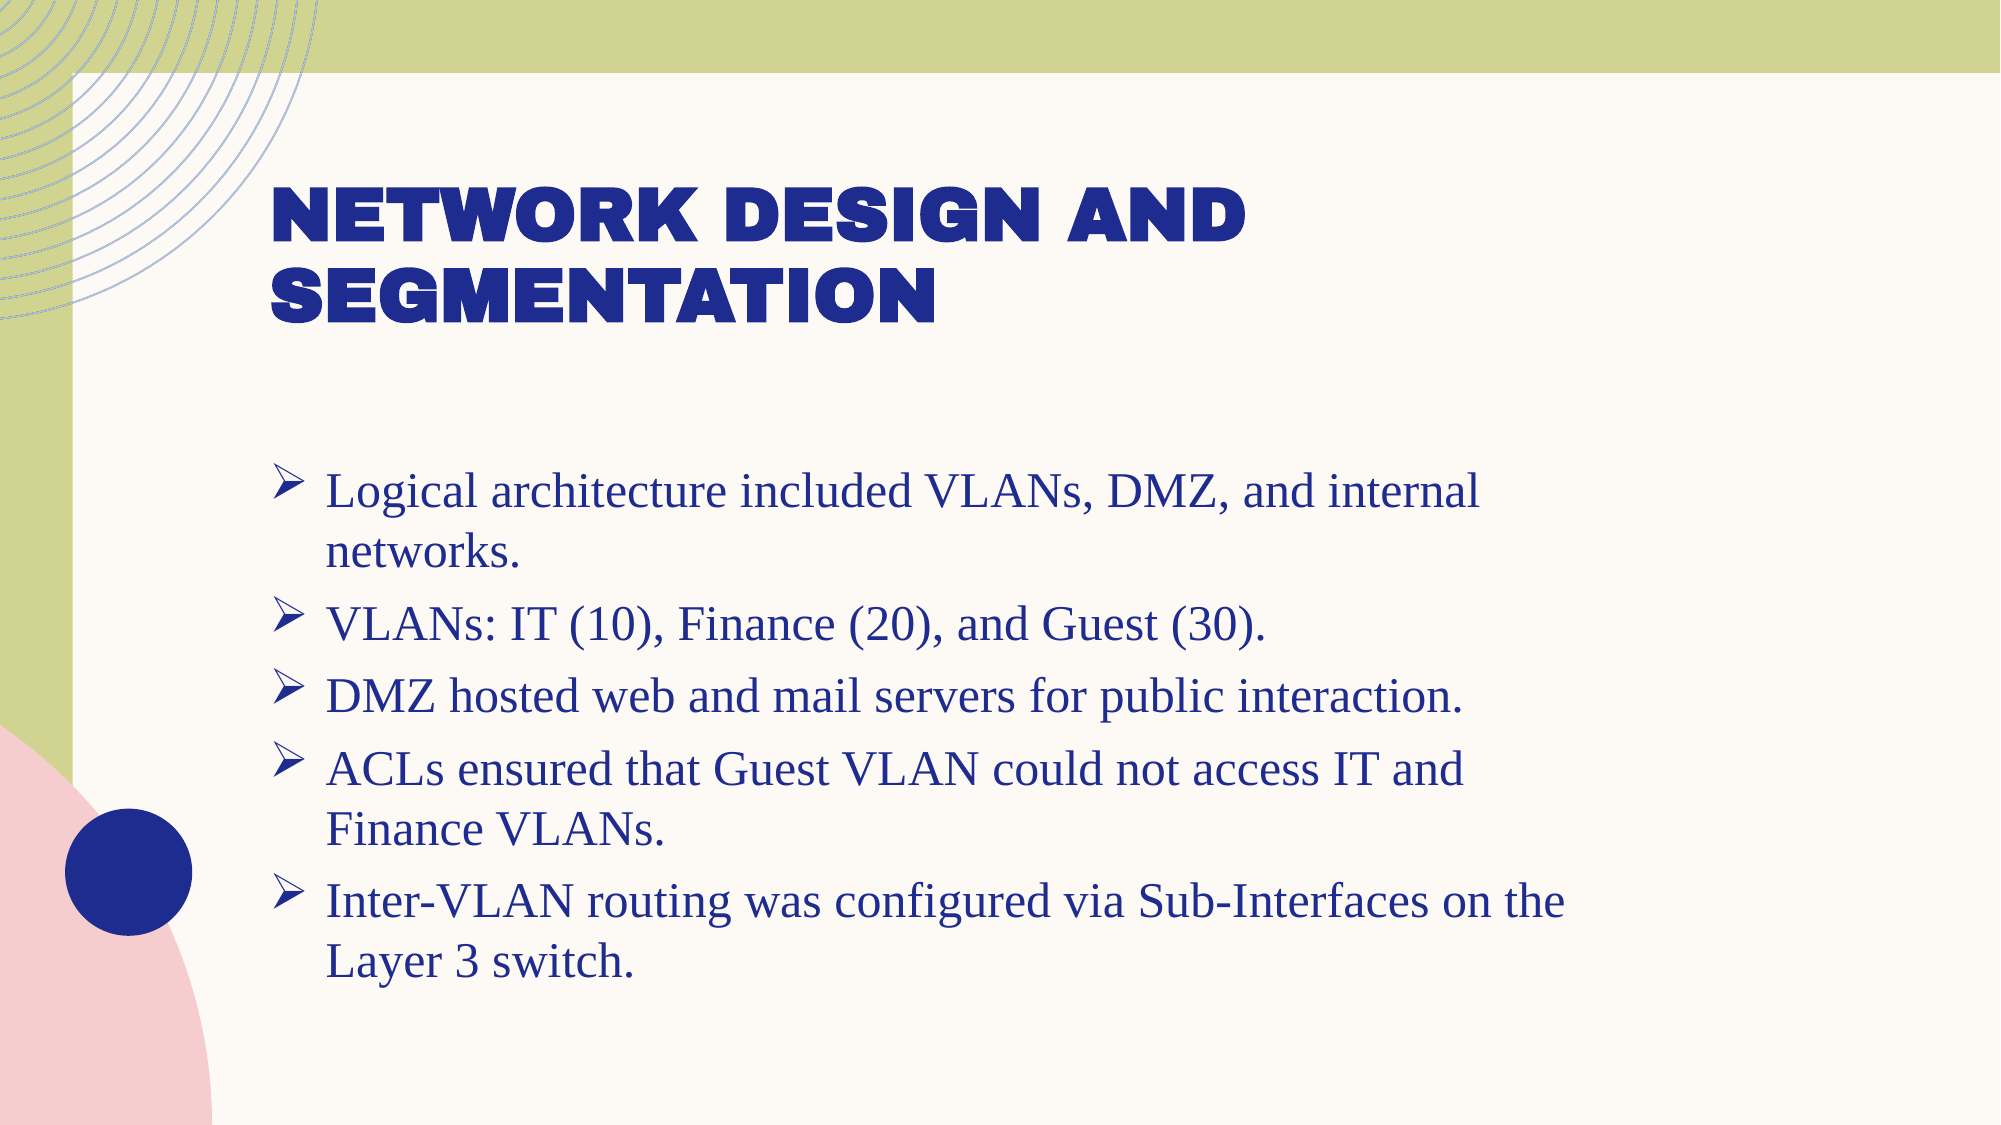

# Network Design and Segmentation

Logical architecture included VLANs, DMZ, and internal networks.
VLANs: IT (10), Finance (20), and Guest (30).
DMZ hosted web and mail servers for public interaction.
ACLs ensured that Guest VLAN could not access IT and Finance VLANs.
Inter-VLAN routing was configured via Sub-Interfaces on the Layer 3 switch.